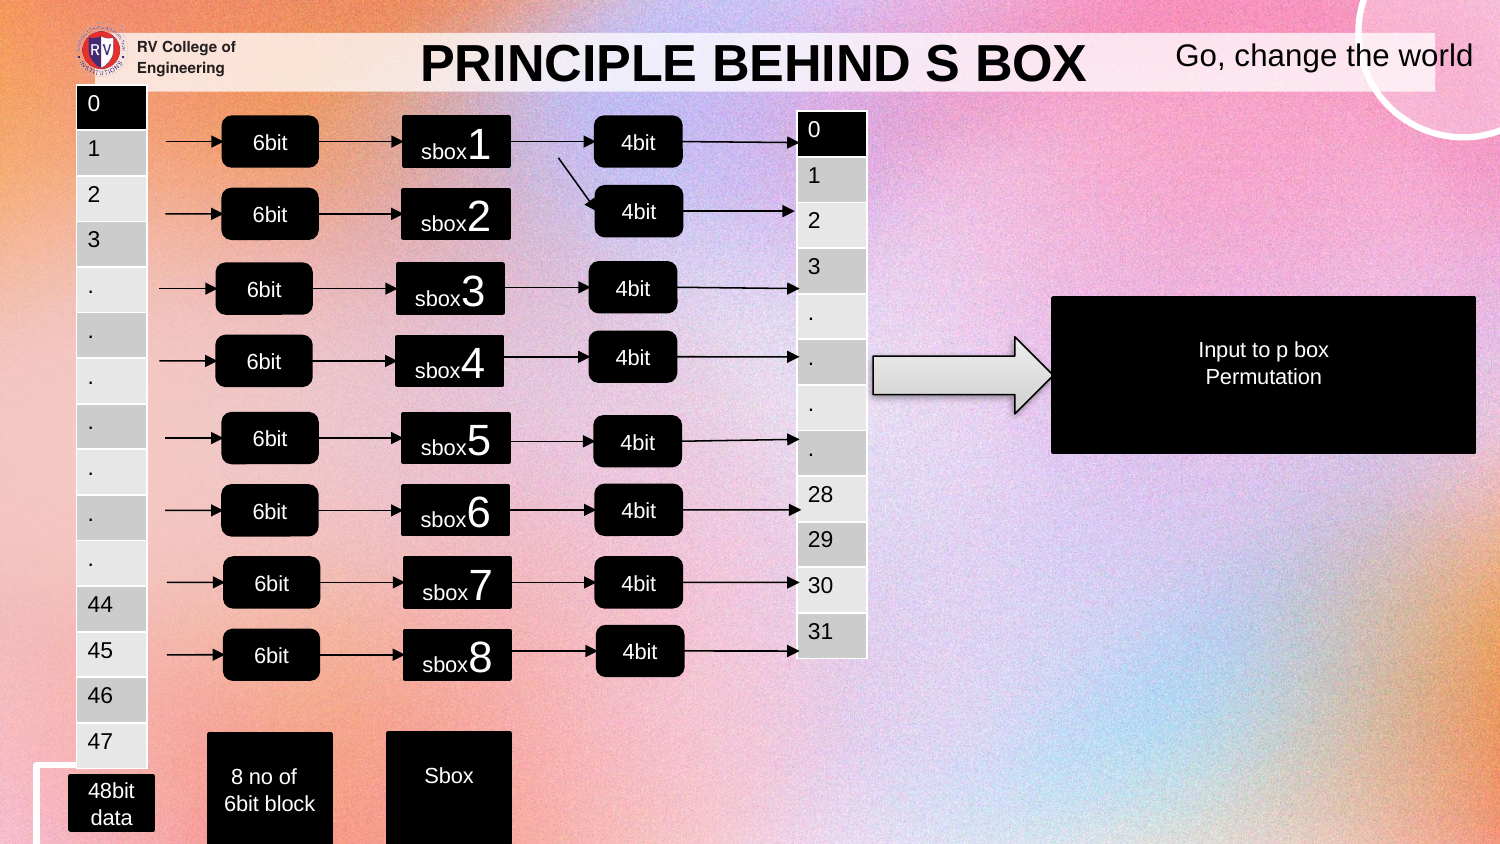

# PRINCIPLE BEHIND S BOX
Go, change the world

RV College of
Engineering
| 0 |
| --- |
| 1 |
| 2 |
| 3 |
| . |
| . |
| . |
| . |
| . |
| . |
| . |
| 44 |
| 45 |
| 46 |
| 47 |
| 0 |
| --- |
| 1 |
| 2 |
| 3 |
| . |
| . |
| . |
| . |
| 28 |
| 29 |
| 30 |
| 31 |
6bit
sbox1
4bit
4bit
4bit
4bit
4bit
4bit
4bit
4bit
6bit
sbox2
6bit
sbox3
Input to p box
Permutation

6bit
sbox4

6bit
sbox5
6bit
sbox6
6bit
sbox7
6bit
sbox8
Sbox

8 no of
6bit block
48bit data